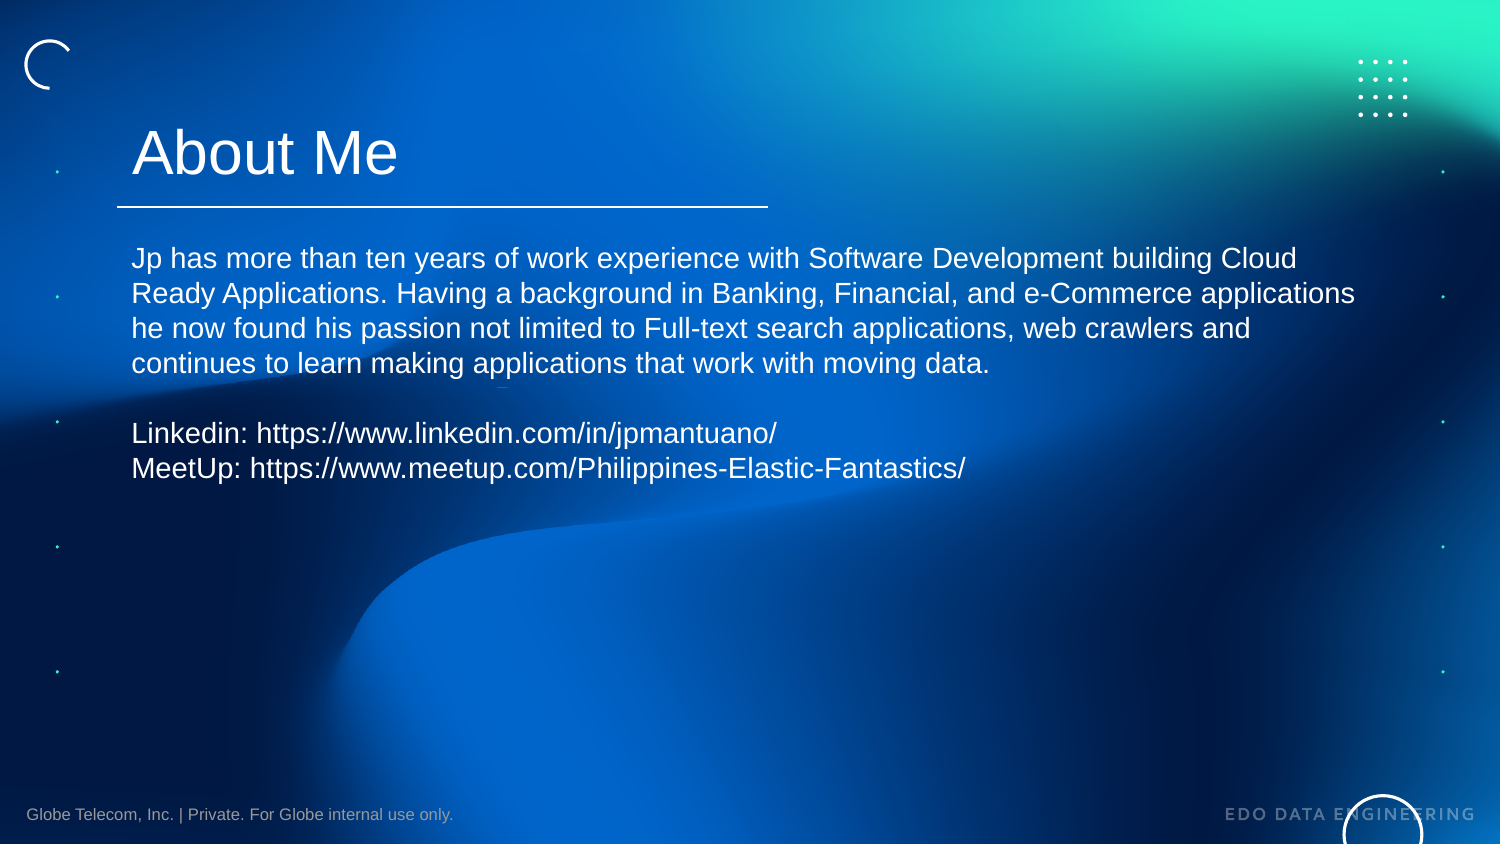

# About Me
Jp has more than ten years of work experience with Software Development building Cloud Ready Applications. Having a background in Banking, Financial, and e-Commerce applications he now found his passion not limited to Full-text search applications, web crawlers and continues to learn making applications that work with moving data.

Linkedin: https://www.linkedin.com/in/jpmantuano/
MeetUp: https://www.meetup.com/Philippines-Elastic-Fantastics/